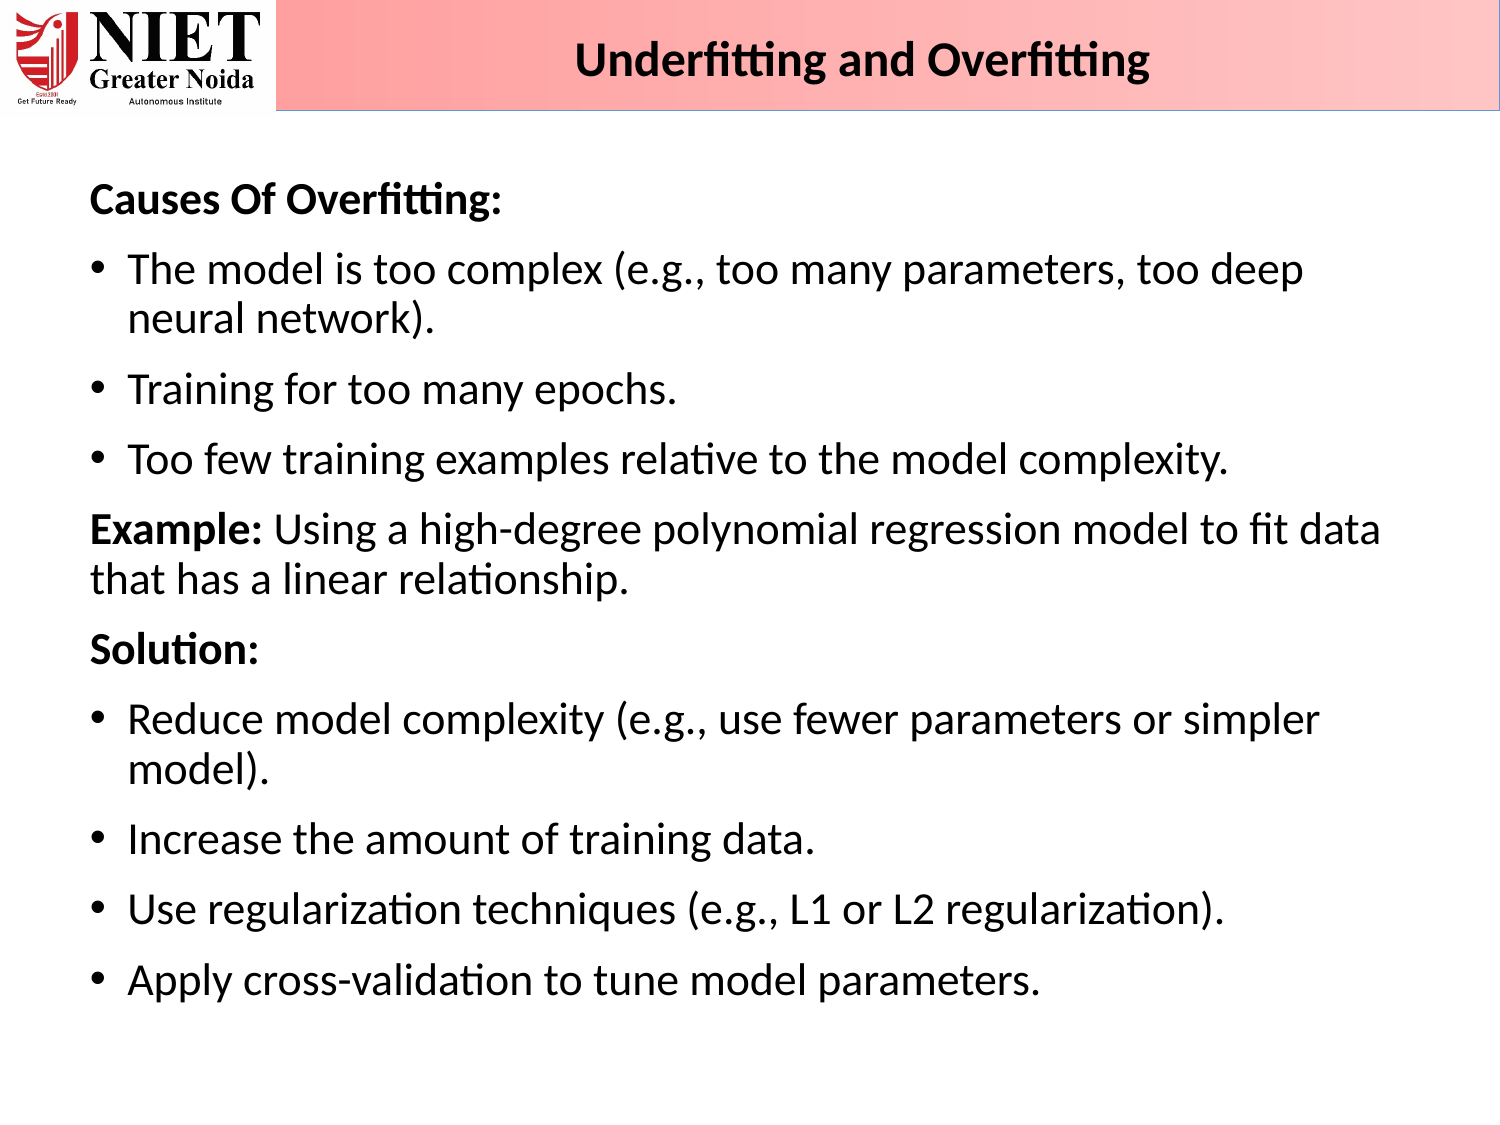

Underfitting and Overfitting
Causes Of Overfitting:
The model is too complex (e.g., too many parameters, too deep neural network).
Training for too many epochs.
Too few training examples relative to the model complexity.
Example: Using a high-degree polynomial regression model to fit data that has a linear relationship.
Solution:
Reduce model complexity (e.g., use fewer parameters or simpler model).
Increase the amount of training data.
Use regularization techniques (e.g., L1 or L2 regularization).
Apply cross-validation to tune model parameters.